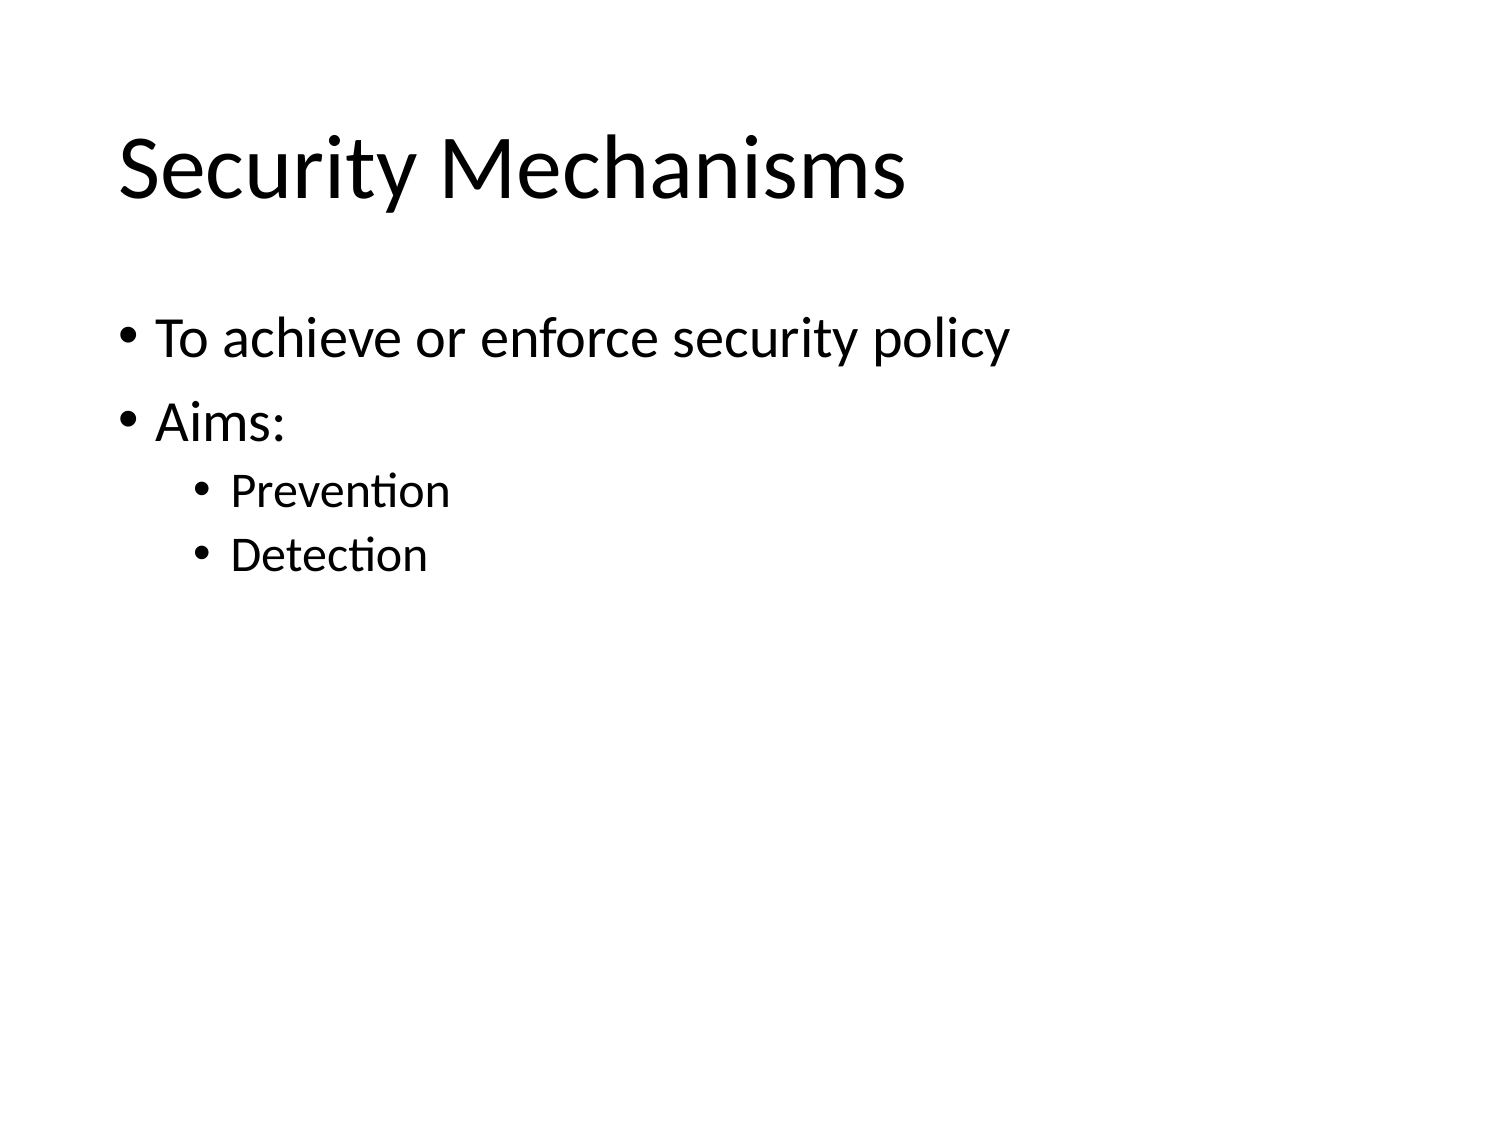

# Security Mechanisms
To achieve or enforce security policy
Aims:
Prevention
Detection